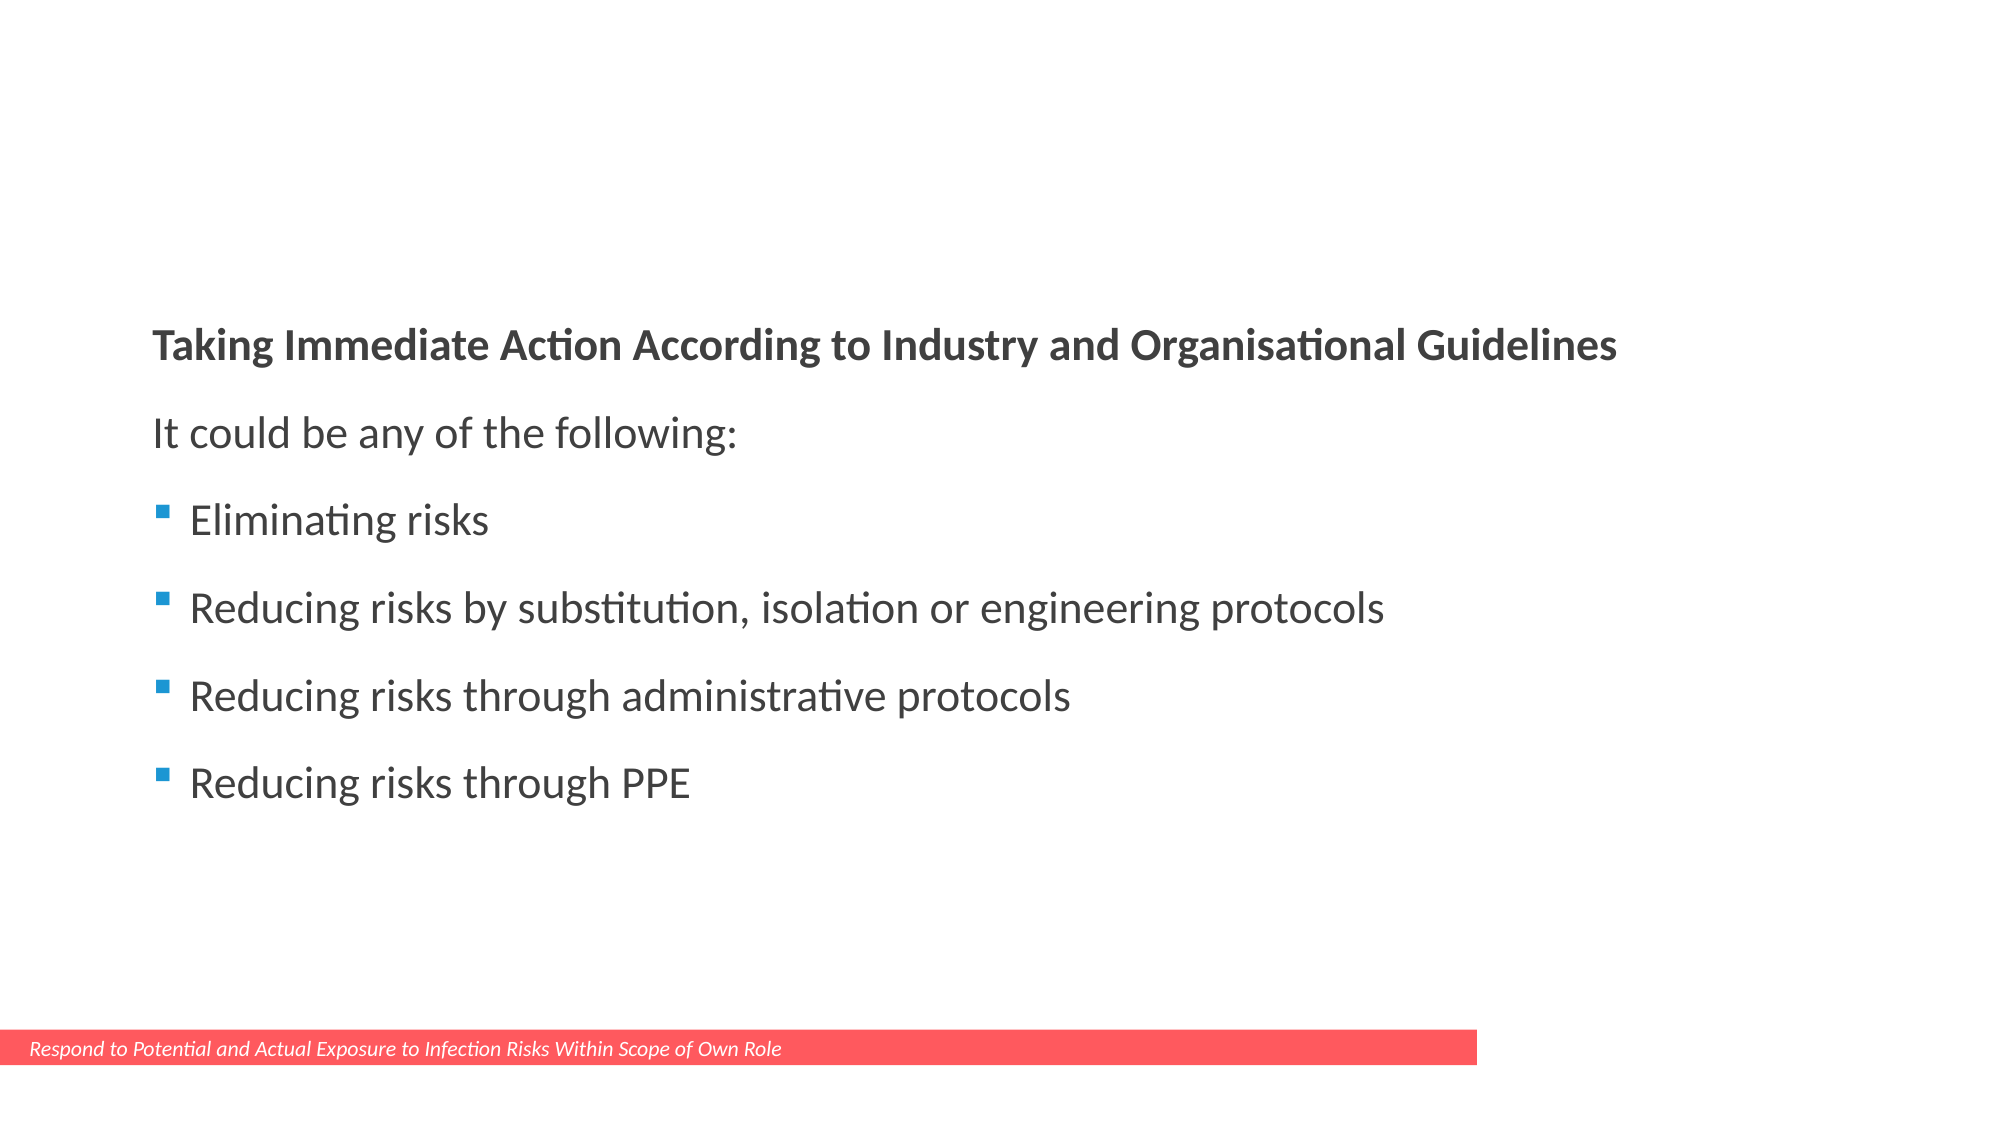

Taking Immediate Action According to Industry and Organisational Guidelines
It could be any of the following:
Eliminating risks
Reducing risks by substitution, isolation or engineering protocols
Reducing risks through administrative protocols
Reducing risks through PPE

Respond to Potential and Actual Exposure to Infection Risks Within Scope of Own Role